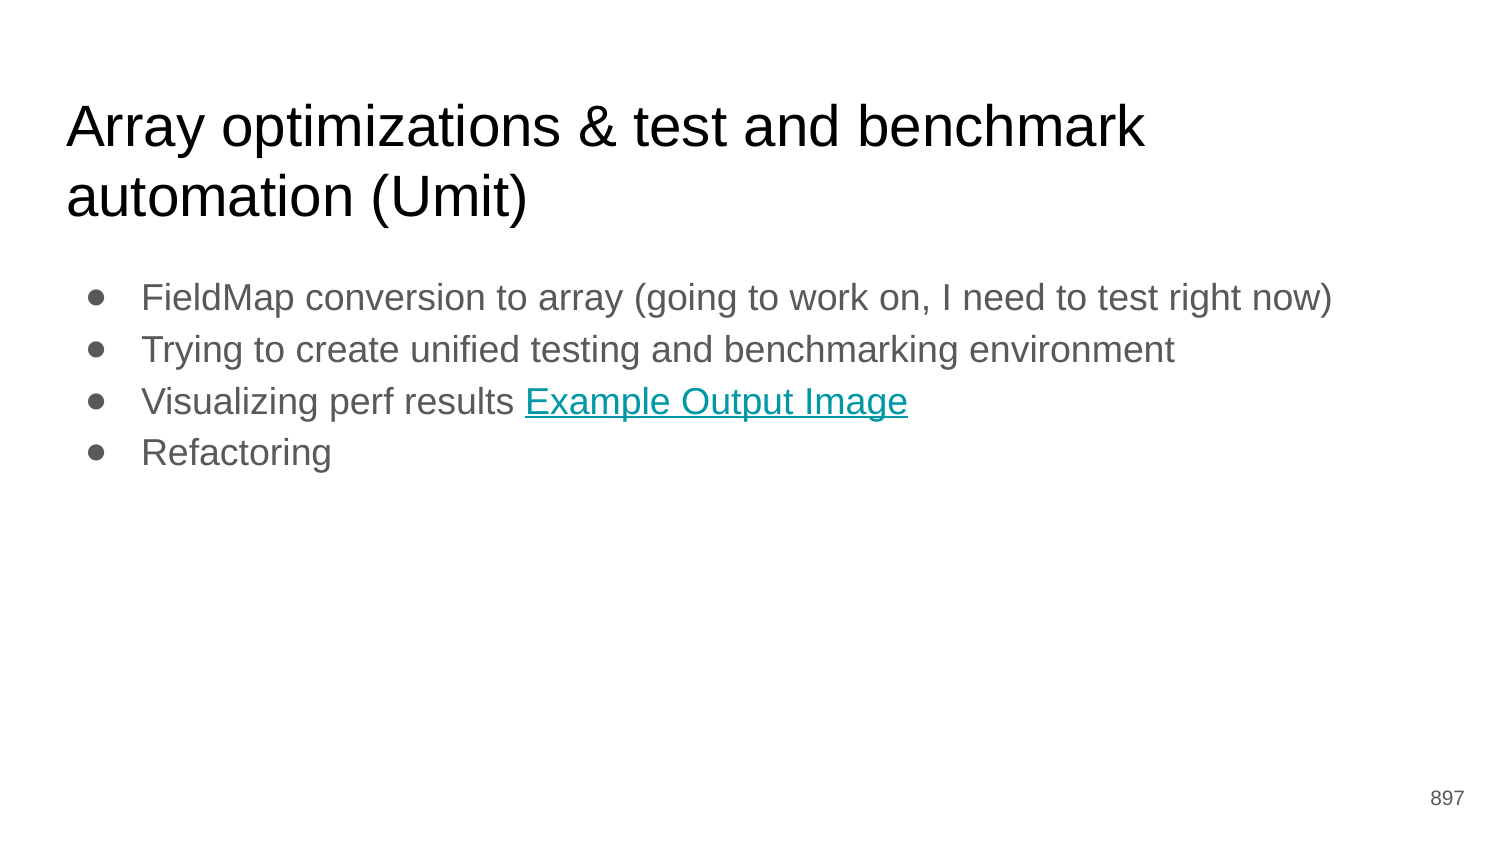

# Array optimizations & test and benchmark automation (Umit)
FieldMap conversion to array (going to work on, I need to test right now)
Trying to create unified testing and benchmarking environment
Visualizing perf results Example Output Image
Refactoring
897